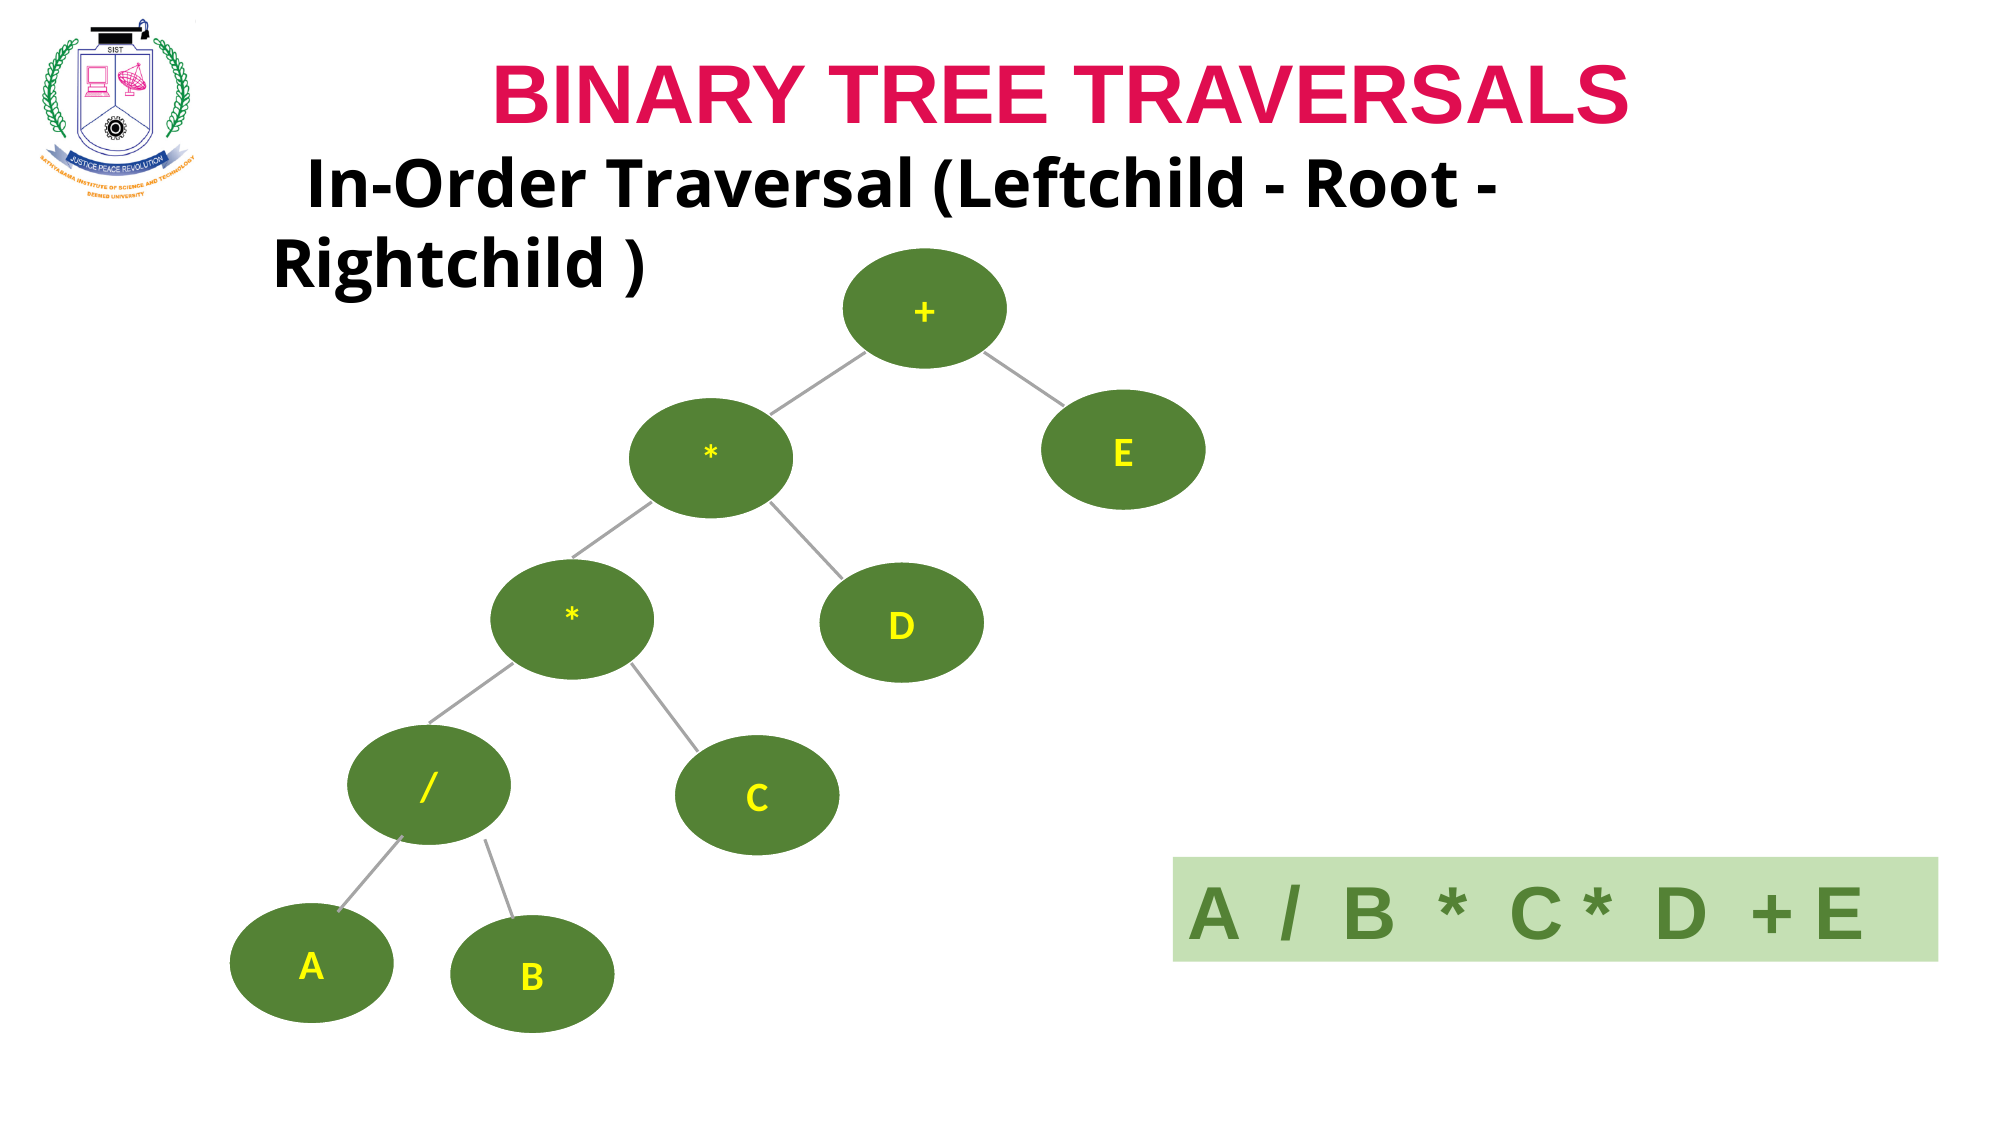

BINARY TREE TRAVERSALS
  In-Order Traversal (Leftchild - Root - Rightchild )

+
E
*
*
D
/
C
A  /  B  *  C *  D  + E
A
B